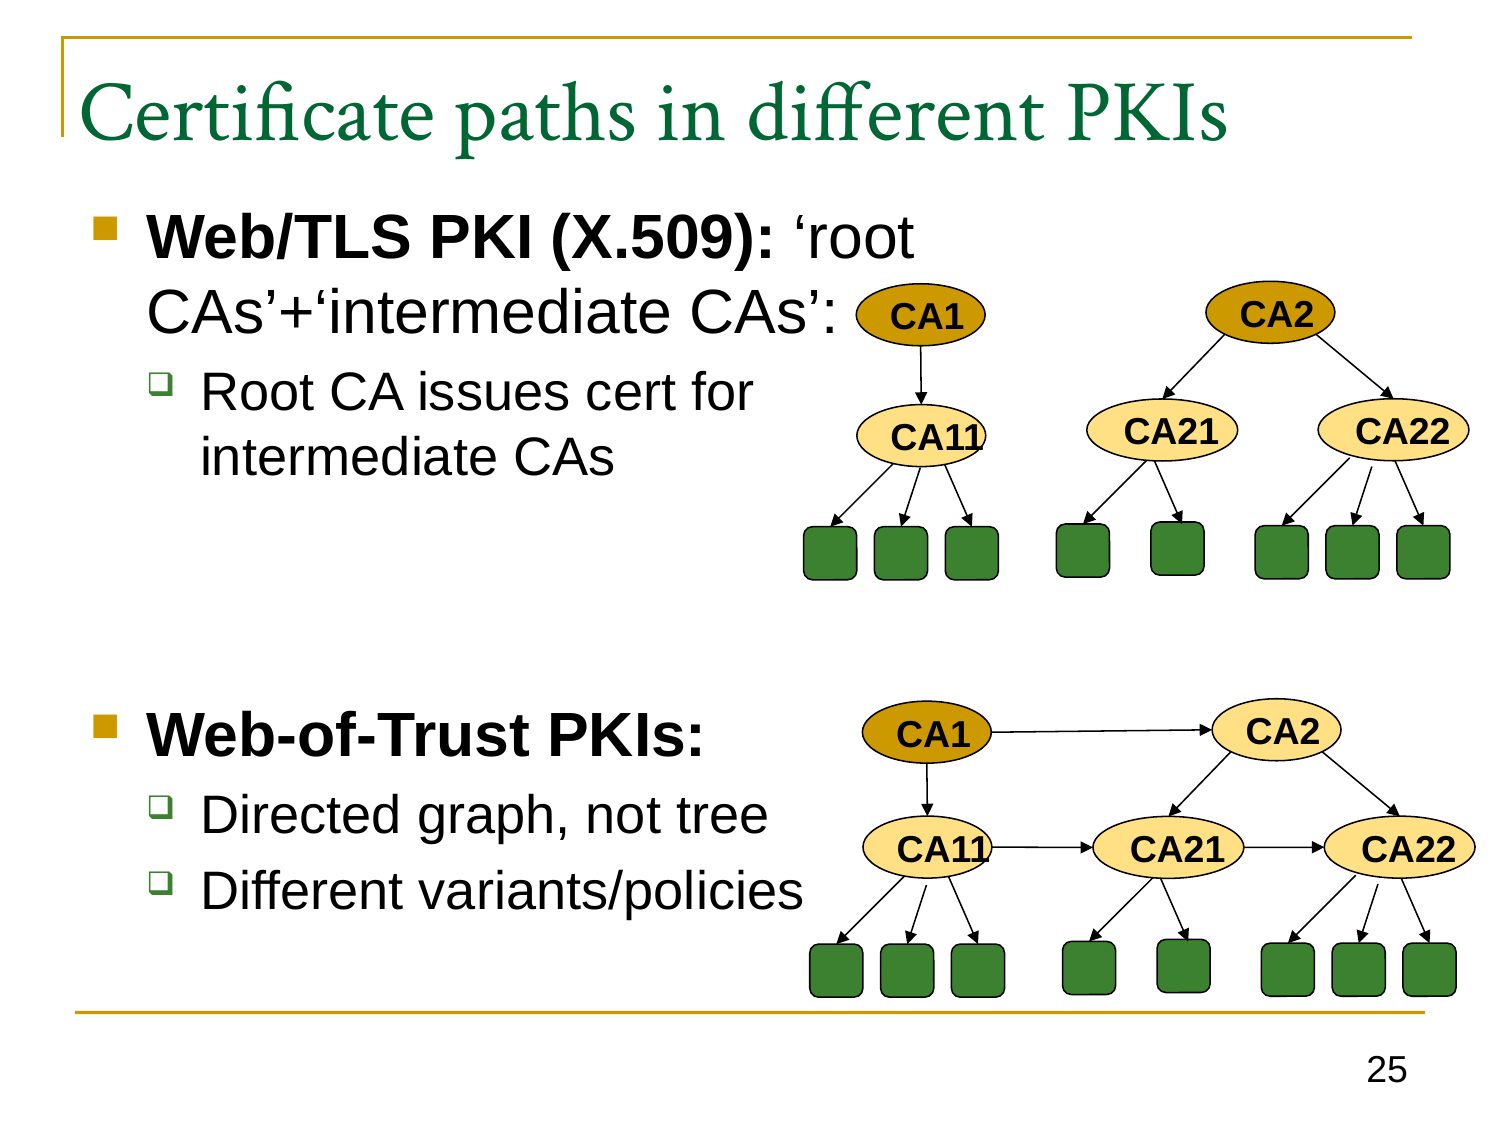

# Certificate paths in different PKIs
Web/TLS PKI (X.509): ‘root CAs’+‘intermediate CAs’:
Root CA issues cert for
intermediate CAs
Web-of-Trust PKIs:
Directed graph, not tree
Different variants/policies
CA2
CA1
CA22
CA21
CA11

CA2
CA1
CA11
CA22
CA21

25